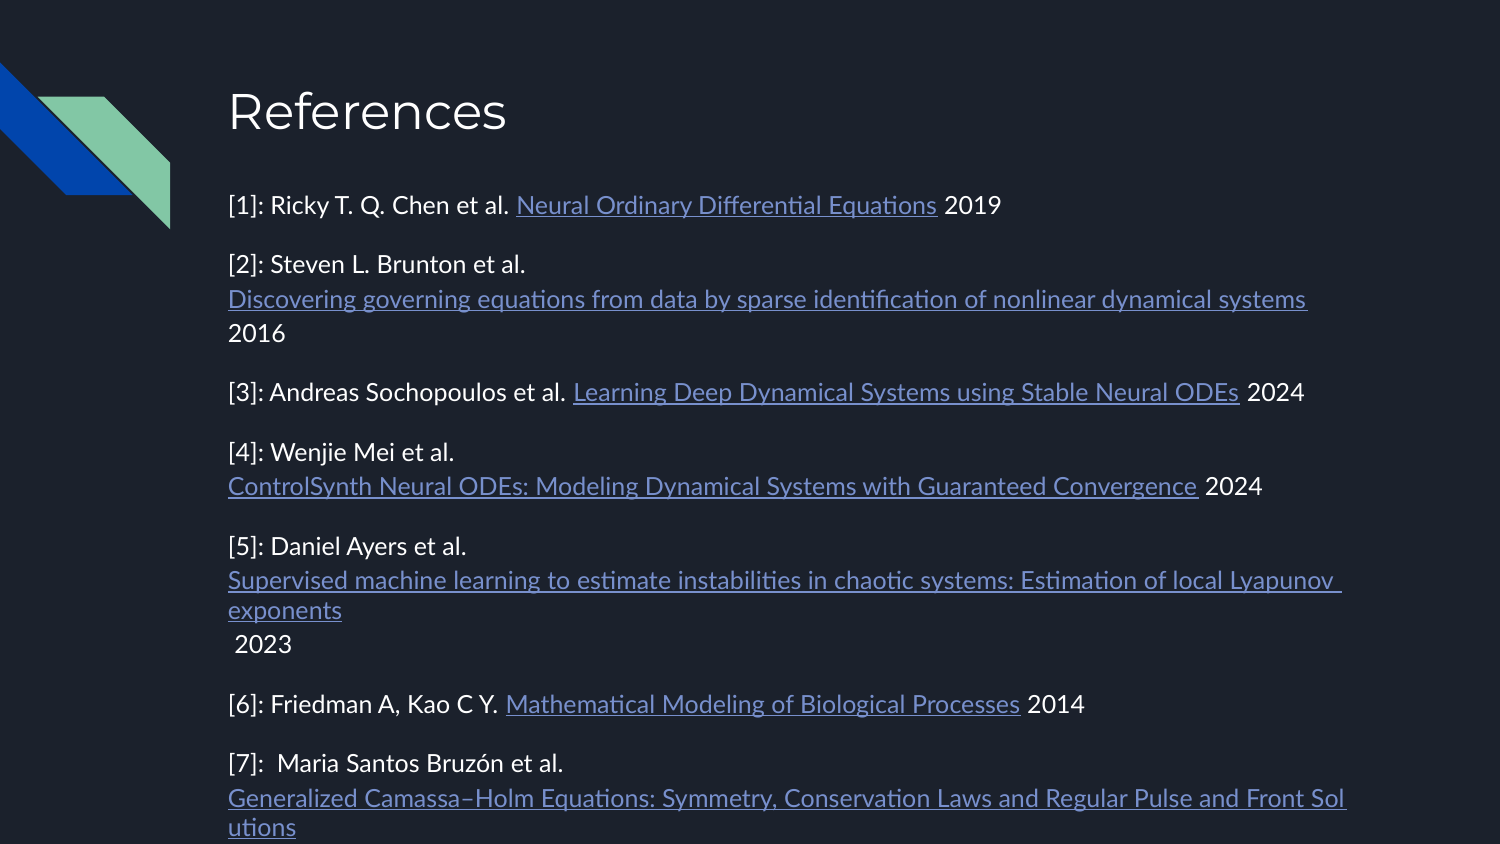

# References
[1]: Ricky T. Q. Chen et al. Neural Ordinary Differential Equations 2019
[2]: Steven L. Brunton et al. Discovering governing equations from data by sparse identification of nonlinear dynamical systems 2016
[3]: Andreas Sochopoulos et al. Learning Deep Dynamical Systems using Stable Neural ODEs 2024
[4]: Wenjie Mei et al.  ControlSynth Neural ODEs: Modeling Dynamical Systems with Guaranteed Convergence 2024
[5]: Daniel Ayers et al. Supervised machine learning to estimate instabilities in chaotic systems: Estimation of local Lyapunov exponents 2023
[6]: Friedman A, Kao C Y. Mathematical Modeling of Biological Processes 2014
[7]:  Maria Santos Bruzón et al. Generalized Camassa–Holm Equations: Symmetry, Conservation Laws and Regular Pulse and Front Solutions 2021
[8]: Ferdinand Verhulst Nonlinear Differential Equations and Dynamical Systems 1996